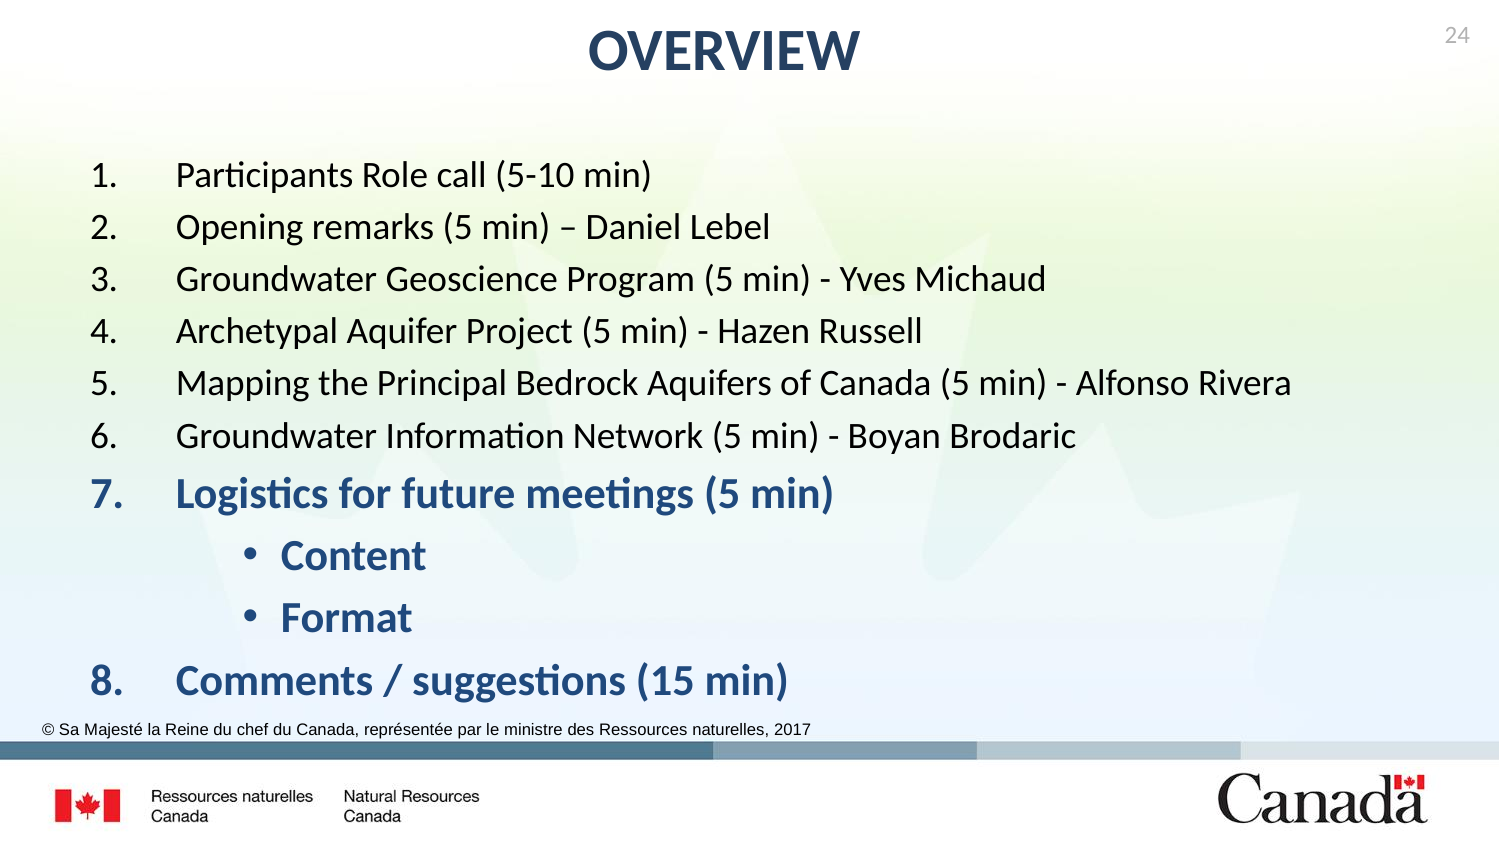

# OVERVIEW
24

Participants Role call (5-10 min)
Opening remarks (5 min) – Daniel Lebel
Groundwater Geoscience Program (5 min) - Yves Michaud
Archetypal Aquifer Project (5 min) - Hazen Russell
Mapping the Principal Bedrock Aquifers of Canada (5 min) - Alfonso Rivera
Groundwater Information Network (5 min) - Boyan Brodaric
Logistics for future meetings (5 min)
Content
Format
Comments / suggestions (15 min)